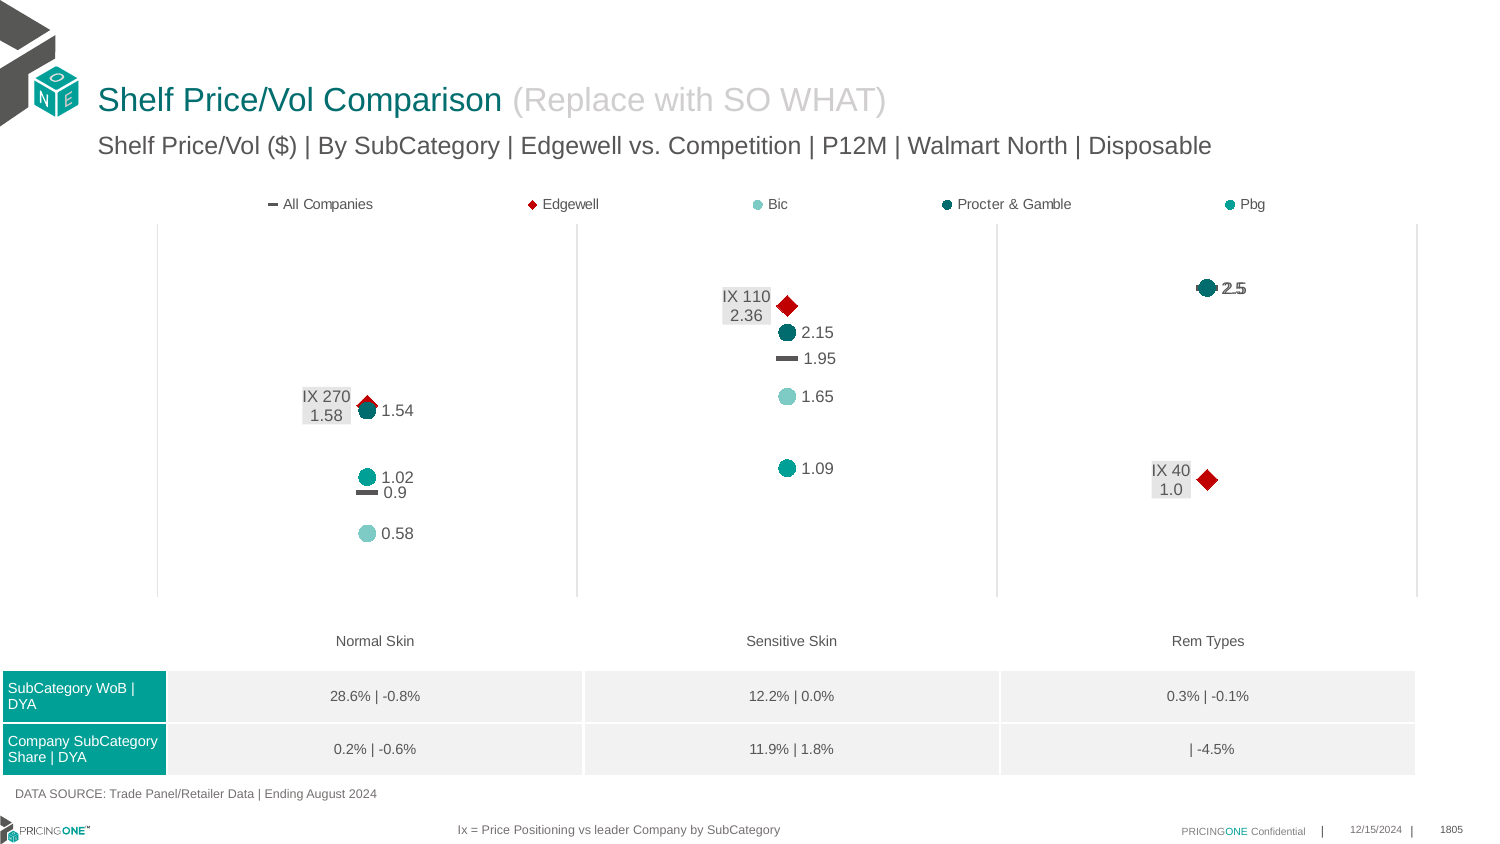

# Shelf Price/Vol Comparison (Replace with SO WHAT)
Shelf Price/Vol ($) | By SubCategory | Edgewell vs. Competition | P12M | Walmart North | Disposable

### Chart

| Category | All Companies | Edgewell | Bic | Procter & Gamble | Pbg |
|---|---|---|---|---|---|
| IX 270 | 0.9 | 1.58 | 0.58 | 1.54 | 1.02 |
| IX 110 | 1.95 | 2.36 | 1.65 | 2.15 | 1.09 |
| IX 40 | 2.5 | 1.0 | None | 2.5 | None |
|  | Normal Skin | Sensitive Skin | Rem Types |
| --- | --- | --- | --- |
| SubCategory WoB | DYA | 28.6% | -0.8% | 12.2% | 0.0% | 0.3% | -0.1% |
| Company SubCategory Share | DYA | 0.2% | -0.6% | 11.9% | 1.8% | | -4.5% |
DATA SOURCE: Trade Panel/Retailer Data | Ending August 2024
Ix = Price Positioning vs leader Company by SubCategory
12/15/2024
1805